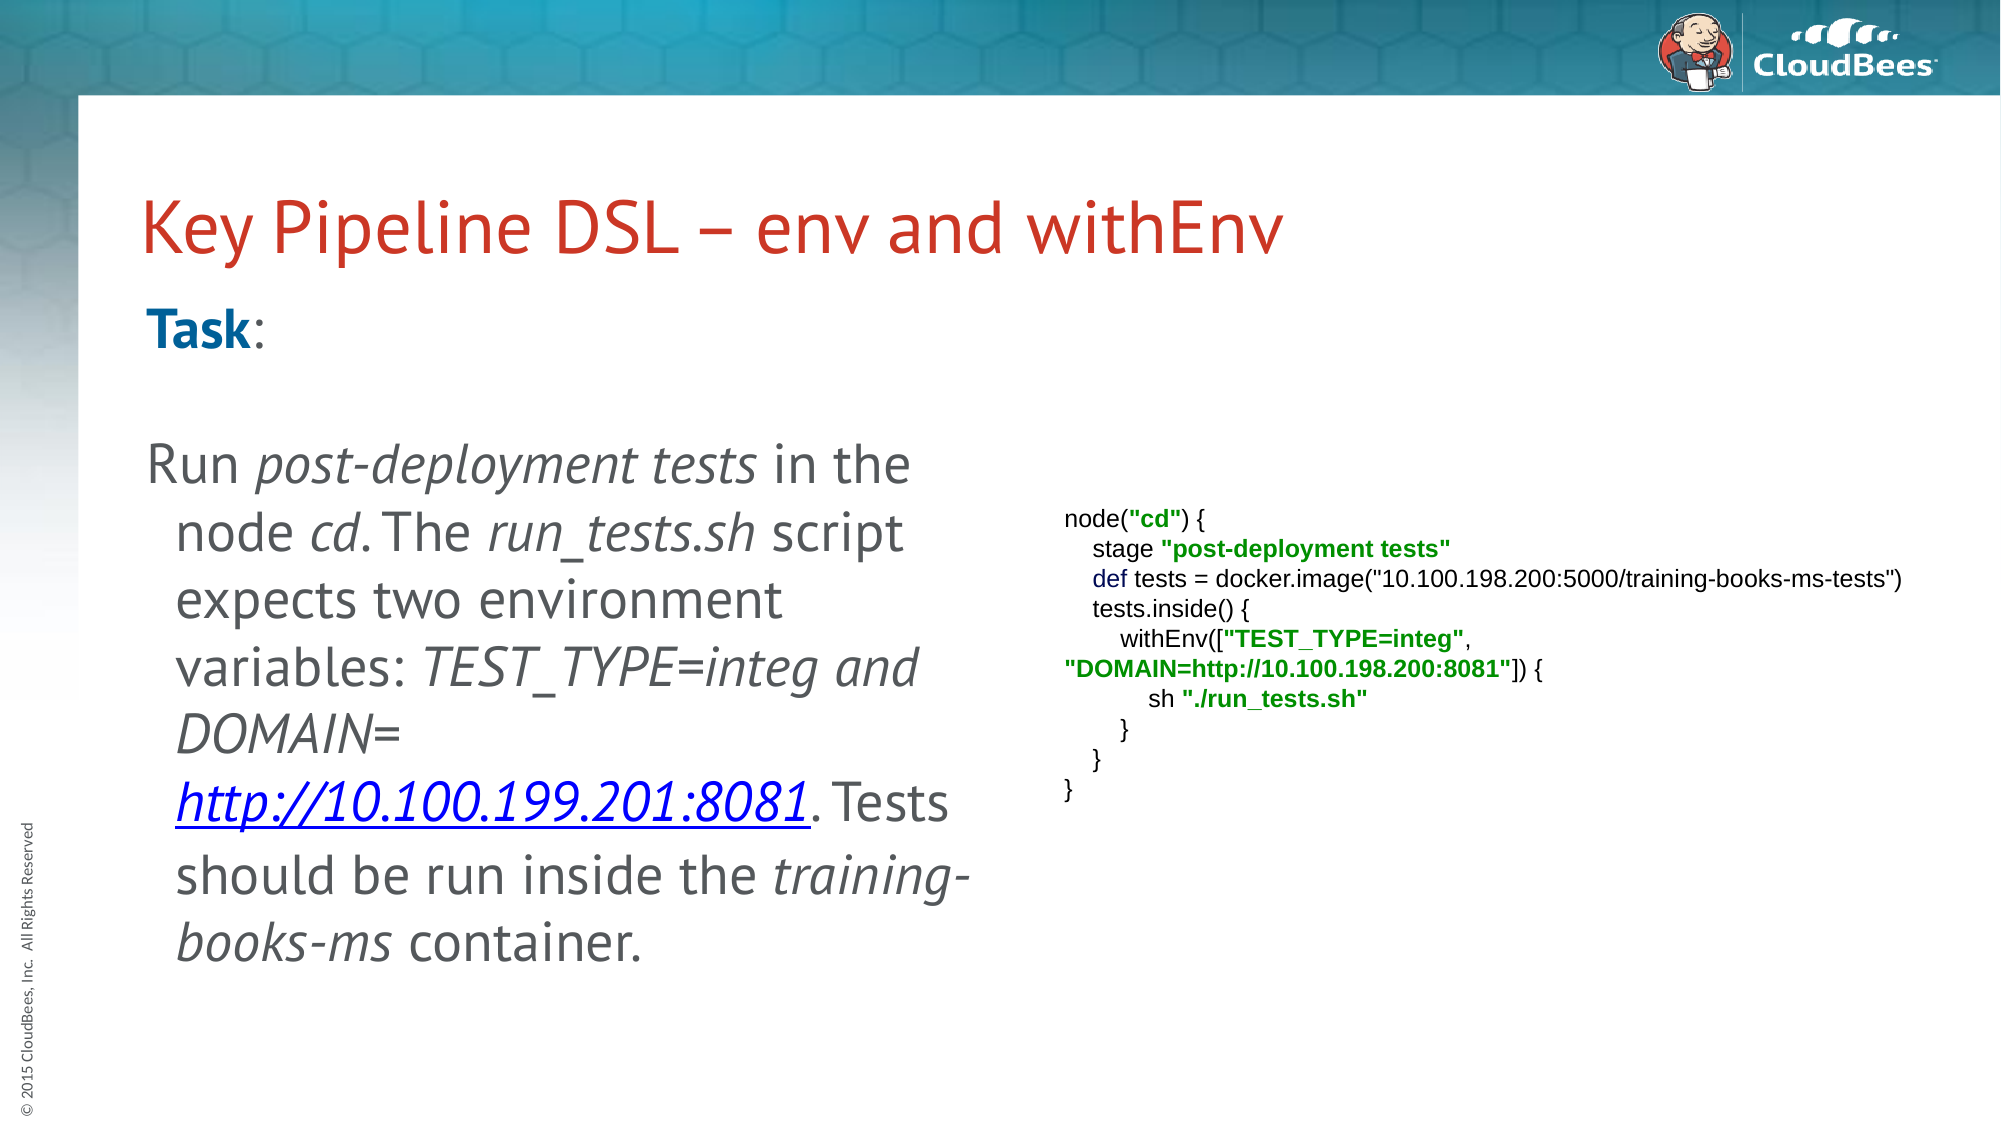

# Key Pipeline DSL – env and withEnv
Task:

Run post-deployment tests in the node cd. The run_tests.sh script expects two environment variables: TEST_TYPE=integ and DOMAIN=http://10.100.199.201:8081. Tests should be run inside the training-books-ms container.
node("cd") {
    stage "post-deployment tests"
    def tests = docker.image("10.100.198.200:5000/training-books-ms-tests")
    tests.inside() {
        withEnv(["TEST_TYPE=integ", "DOMAIN=http://10.100.198.200:8081"]) {
            sh "./run_tests.sh"
        }
    }
}